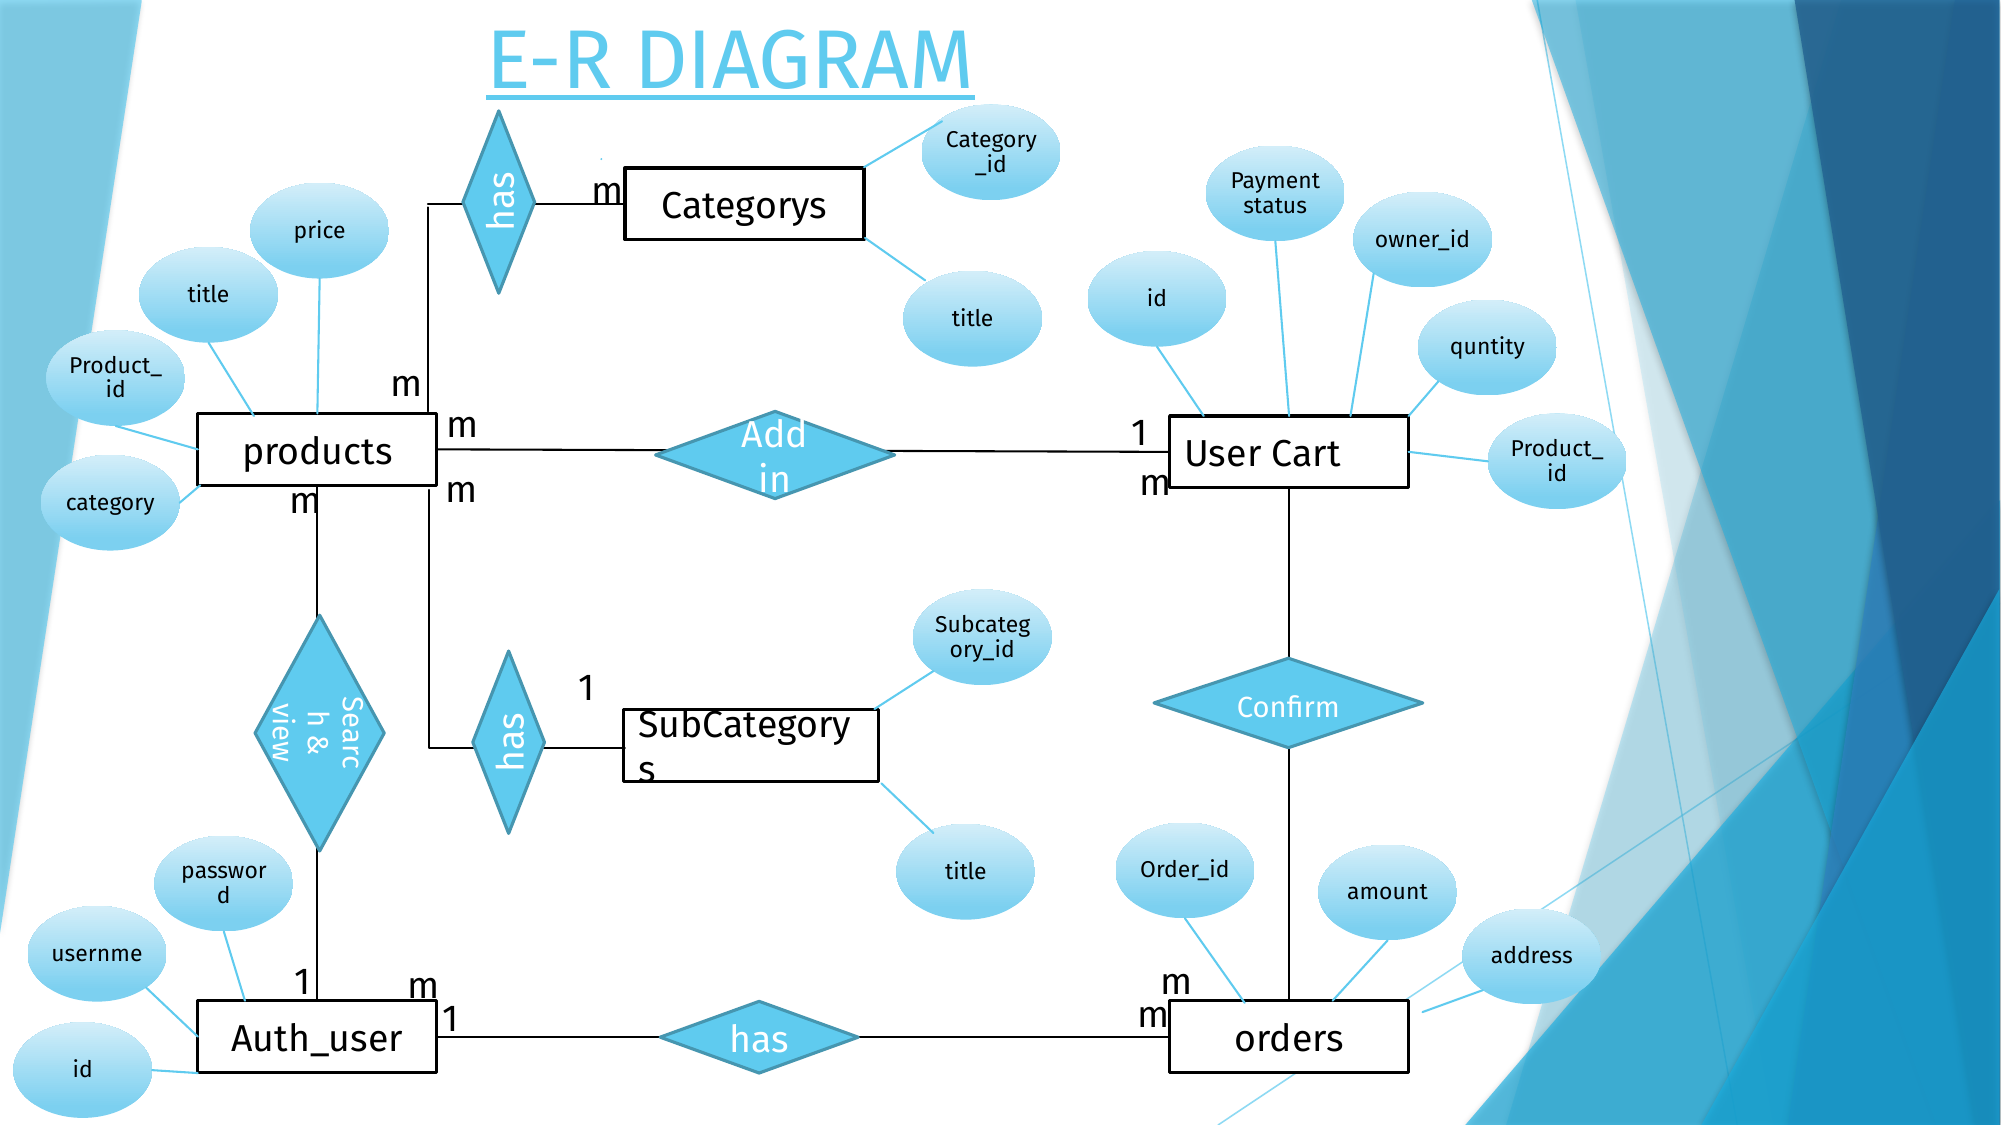

# E-R DIAGRAM

Category_id

Paymentstatus
m
has
Categorys

price

owner_id

title

id

title

quntity

Product_id
m
m
1
Add in

Product_id
products
User Cart
m

category
m
m

Subcategory_id
1
Confirm
Search & view
has
SubCategorys

Order_id

title

password

amount

usernme

address
m
1
m
m
1
Auth_user
orders
has

id